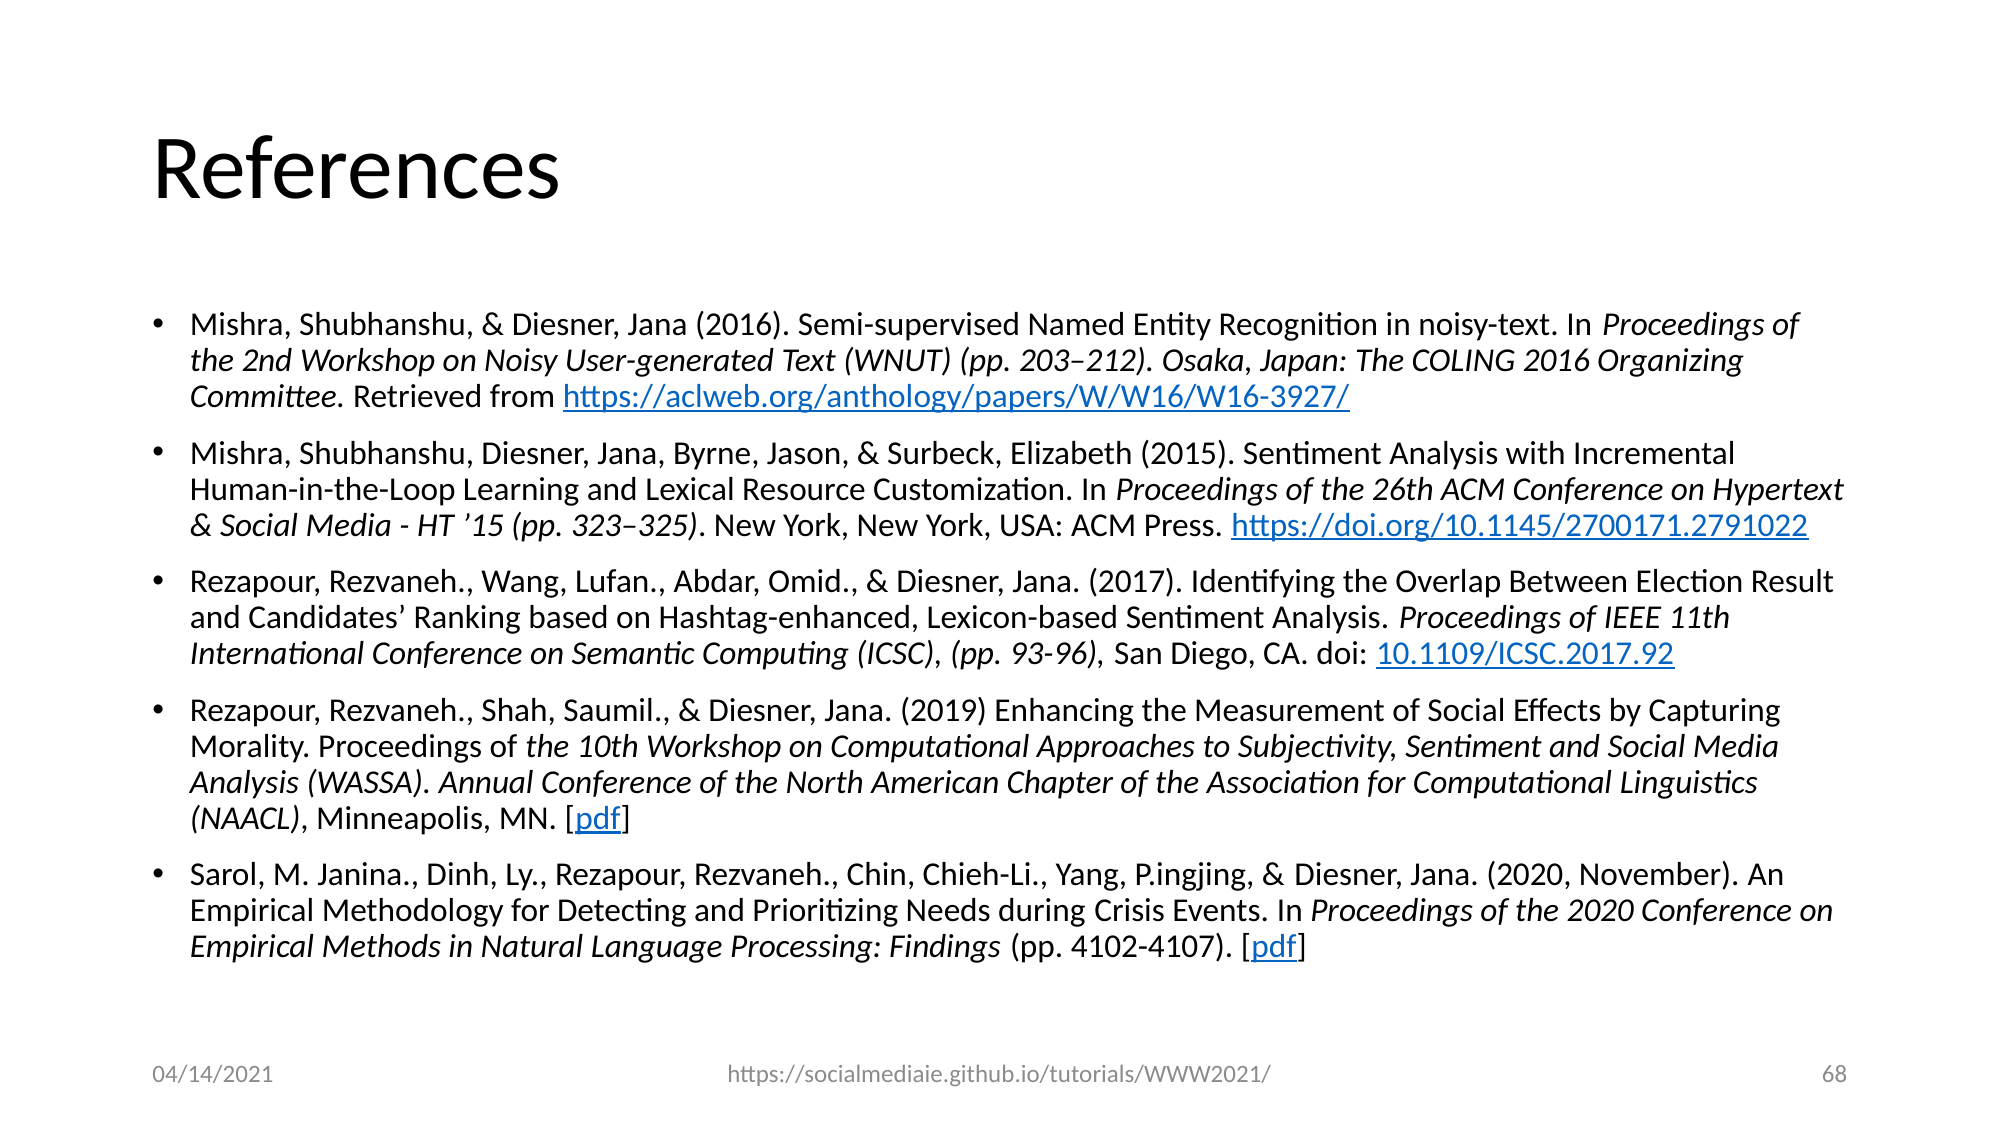

# References
Mishra, Shubhanshu, & Diesner, Jana (2016). Semi-supervised Named Entity Recognition in noisy-text. In Proceedings of the 2nd Workshop on Noisy User-generated Text (WNUT) (pp. 203–212). Osaka, Japan: The COLING 2016 Organizing Committee. Retrieved from https://aclweb.org/anthology/papers/W/W16/W16-3927/
Mishra, Shubhanshu, Diesner, Jana, Byrne, Jason, & Surbeck, Elizabeth (2015). Sentiment Analysis with Incremental Human-in-the-Loop Learning and Lexical Resource Customization. In Proceedings of the 26th ACM Conference on Hypertext & Social Media - HT ’15 (pp. 323–325). New York, New York, USA: ACM Press. https://doi.org/10.1145/2700171.2791022
Rezapour, Rezvaneh., Wang, Lufan., Abdar, Omid., & Diesner, Jana. (2017). Identifying the Overlap Between Election Result and Candidates’ Ranking based on Hashtag-enhanced, Lexicon-based Sentiment Analysis. Proceedings of IEEE 11th International Conference on Semantic Computing (ICSC), (pp. 93-96), San Diego, CA. doi: 10.1109/ICSC.2017.92
Rezapour, Rezvaneh., Shah, Saumil., & Diesner, Jana. (2019) Enhancing the Measurement of Social Effects by Capturing Morality. Proceedings of the 10th Workshop on Computational Approaches to Subjectivity, Sentiment and Social Media Analysis (WASSA). Annual Conference of the North American Chapter of the Association for Computational Linguistics (NAACL), Minneapolis, MN. [pdf]
Sarol, M. Janina., Dinh, Ly., Rezapour, Rezvaneh., Chin, Chieh-Li., Yang, P.ingjing, & Diesner, Jana. (2020, November). An Empirical Methodology for Detecting and Prioritizing Needs during Crisis Events. In Proceedings of the 2020 Conference on Empirical Methods in Natural Language Processing: Findings (pp. 4102-4107). [pdf]
04/14/2021
https://socialmediaie.github.io/tutorials/WWW2021/
68